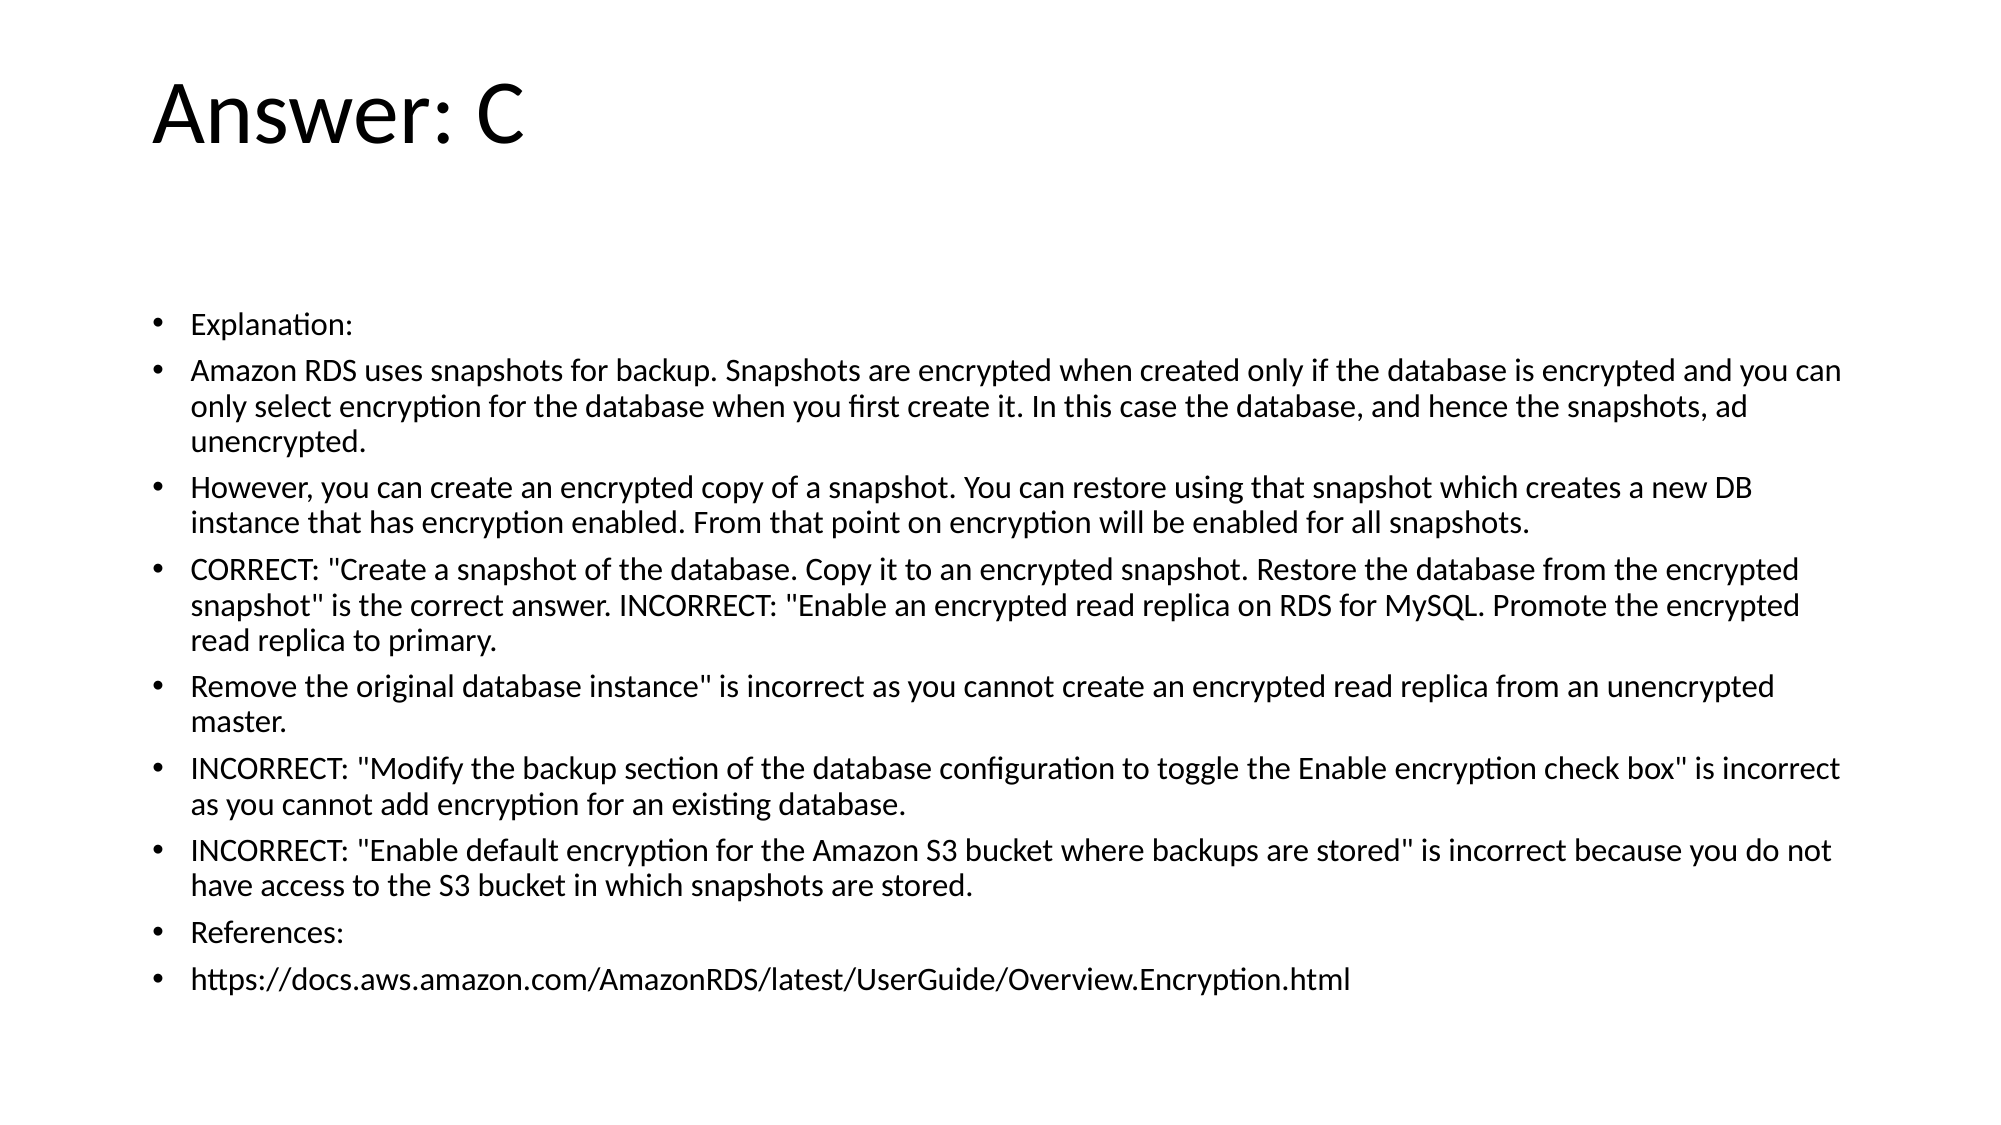

# Answer: C
Explanation:
Amazon RDS uses snapshots for backup. Snapshots are encrypted when created only if the database is encrypted and you can only select encryption for the database when you first create it. In this case the database, and hence the snapshots, ad unencrypted.
However, you can create an encrypted copy of a snapshot. You can restore using that snapshot which creates a new DB instance that has encryption enabled. From that point on encryption will be enabled for all snapshots.
CORRECT: "Create a snapshot of the database. Copy it to an encrypted snapshot. Restore the database from the encrypted snapshot" is the correct answer. INCORRECT: "Enable an encrypted read replica on RDS for MySQL. Promote the encrypted read replica to primary.
Remove the original database instance" is incorrect as you cannot create an encrypted read replica from an unencrypted master.
INCORRECT: "Modify the backup section of the database configuration to toggle the Enable encryption check box" is incorrect as you cannot add encryption for an existing database.
INCORRECT: "Enable default encryption for the Amazon S3 bucket where backups are stored" is incorrect because you do not have access to the S3 bucket in which snapshots are stored.
References:
https://docs.aws.amazon.com/AmazonRDS/latest/UserGuide/Overview.Encryption.html